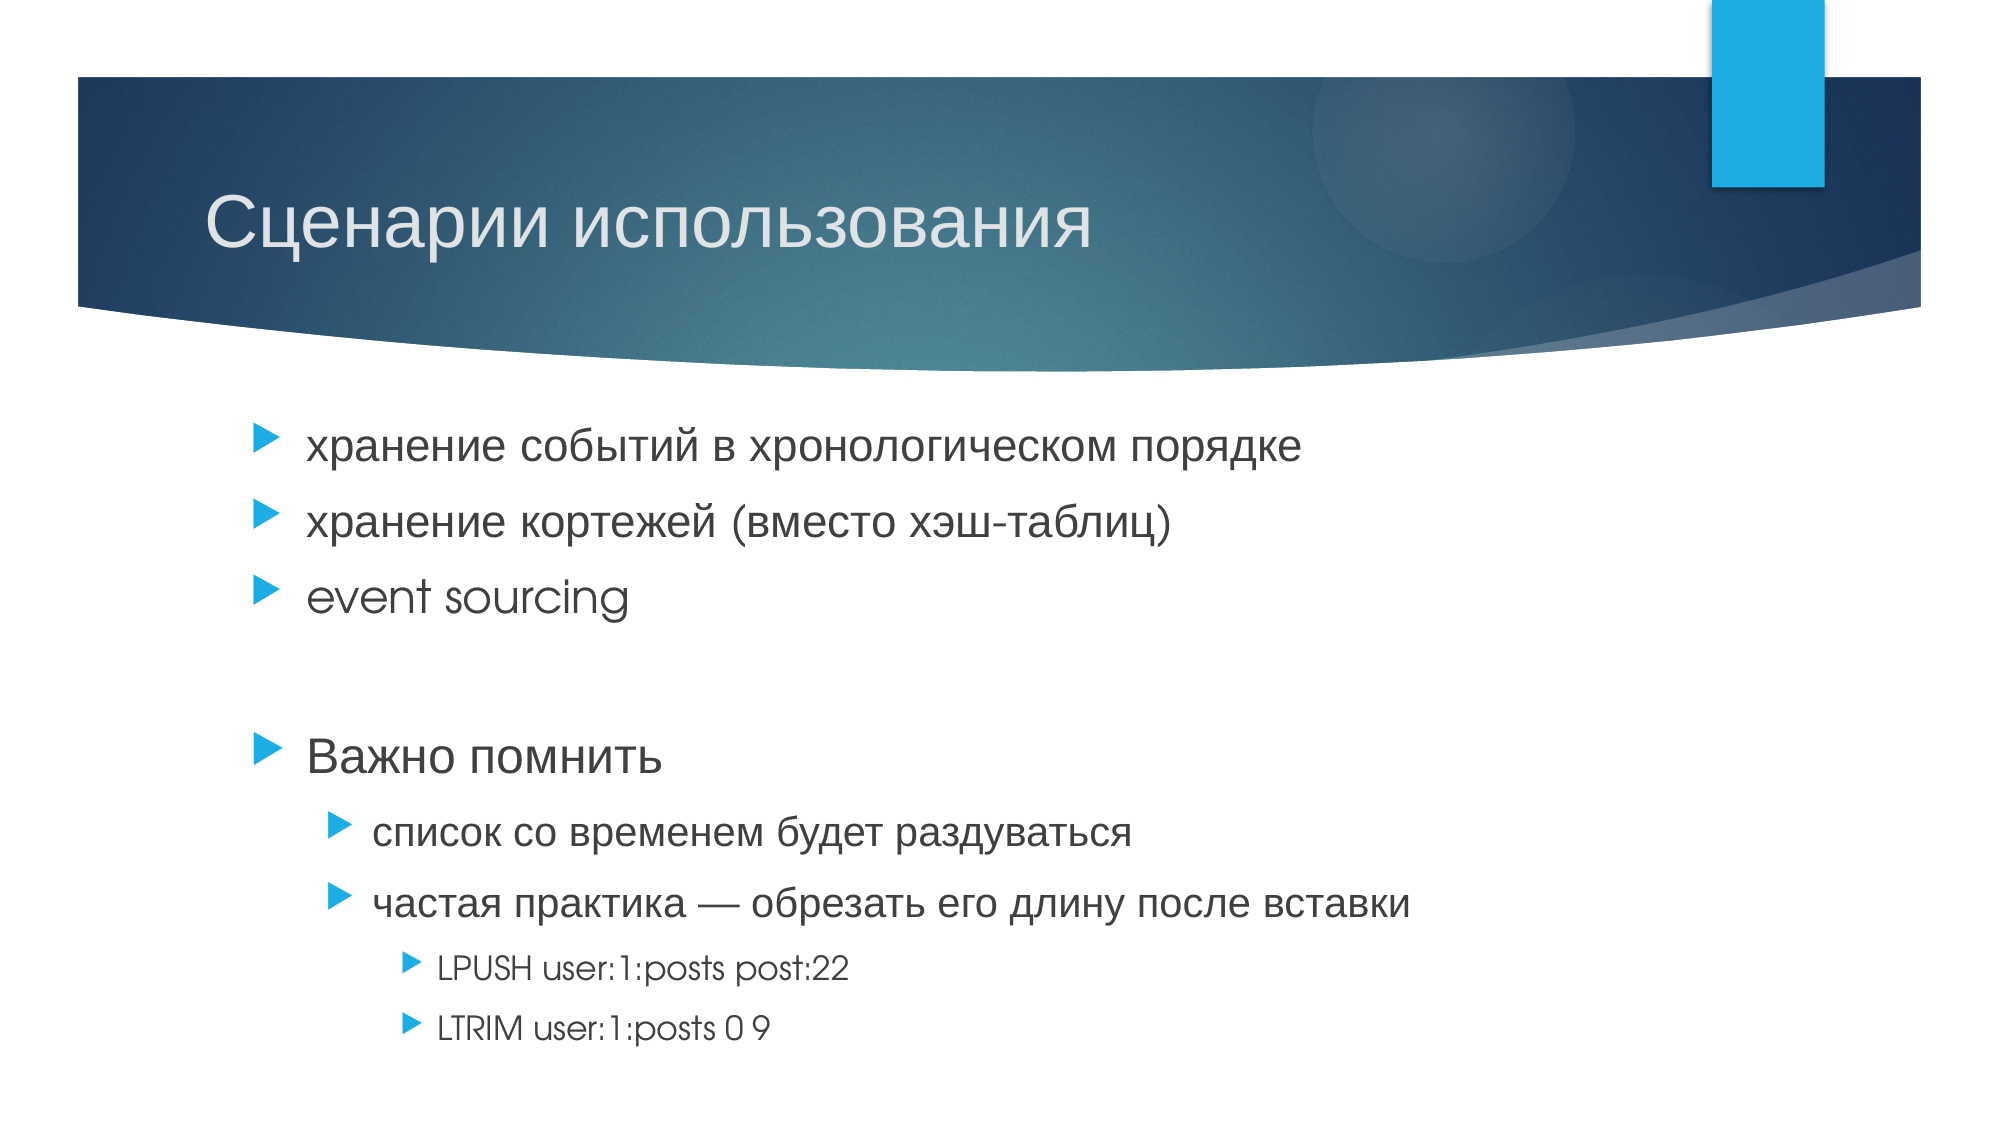

# Сценарии использования
хранение событий в хронологическом порядке
хранение кортежей (вместо хэш-таблиц)
event sourcing

Важно помнить
список со временем будет раздуваться
частая практика — обрезать его длину после вставки
LPUSH user:1:posts post:22
LTRIM user:1:posts 0 9